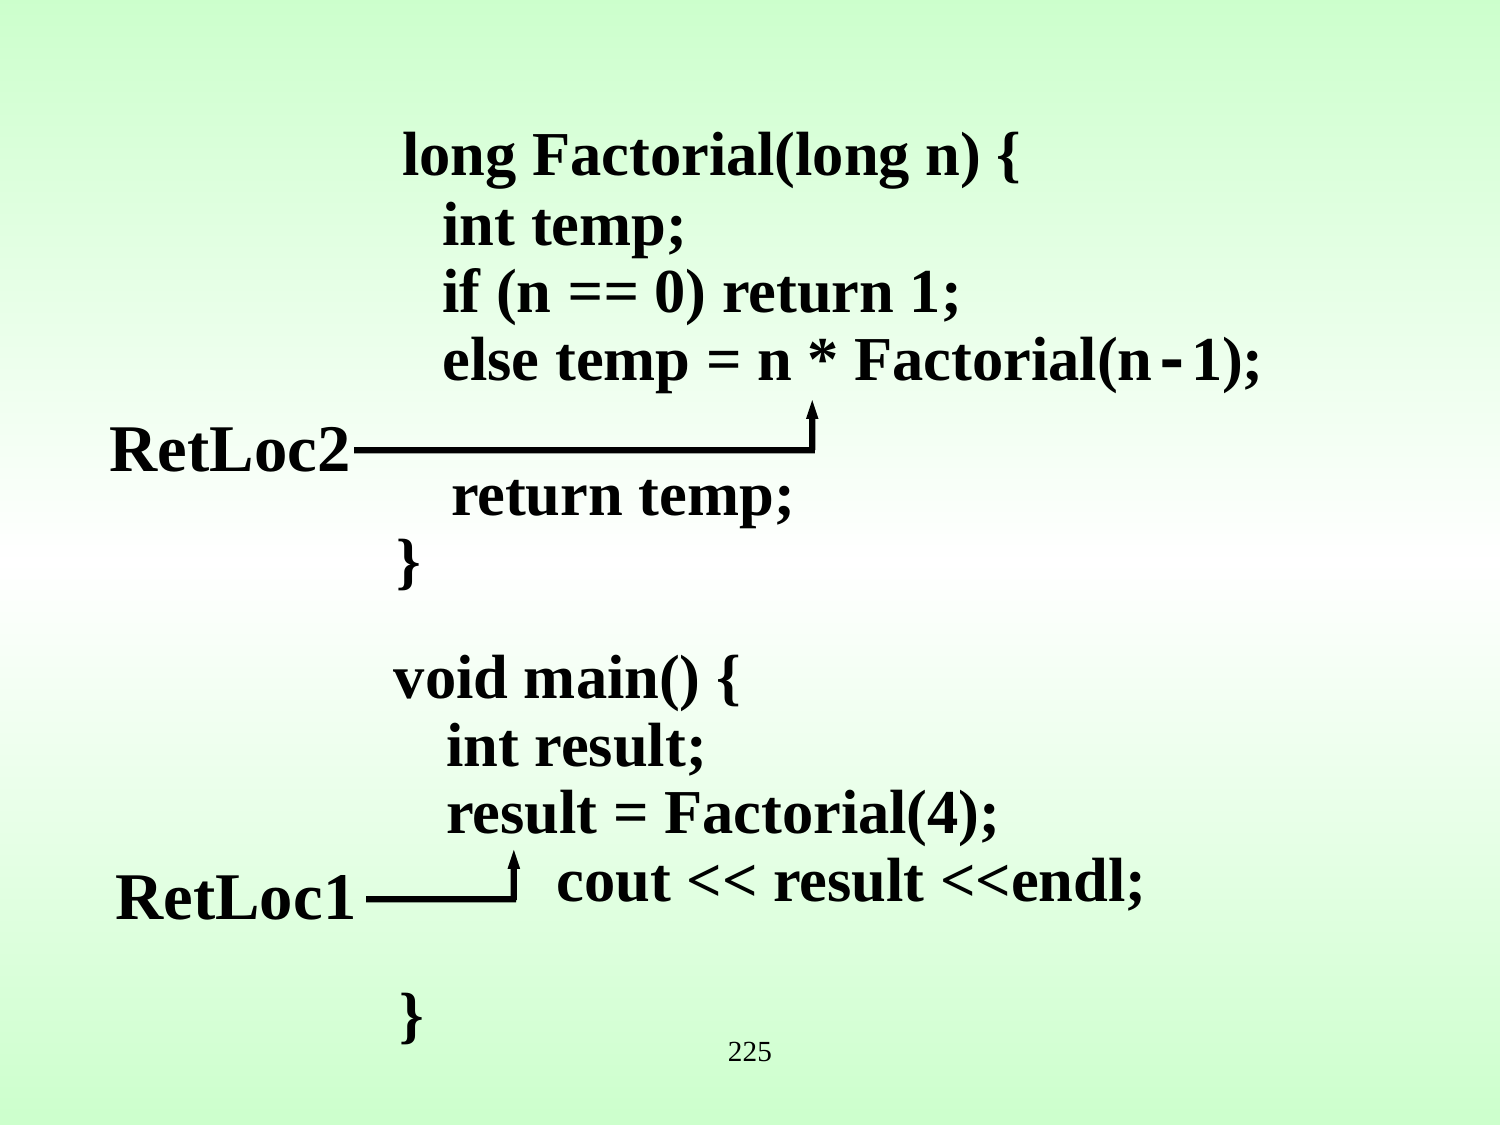

long Factorial(long n) {
                        int temp;
                        if (n == 0) return 1;
                        else temp = n * Factorial(n-1);

	               return temp;
 		  }
RetLoc2

		 void main() {
		    int result;
 		    result = Factorial(4);
		           cout << result <<endl;

		 }
RetLoc1

225